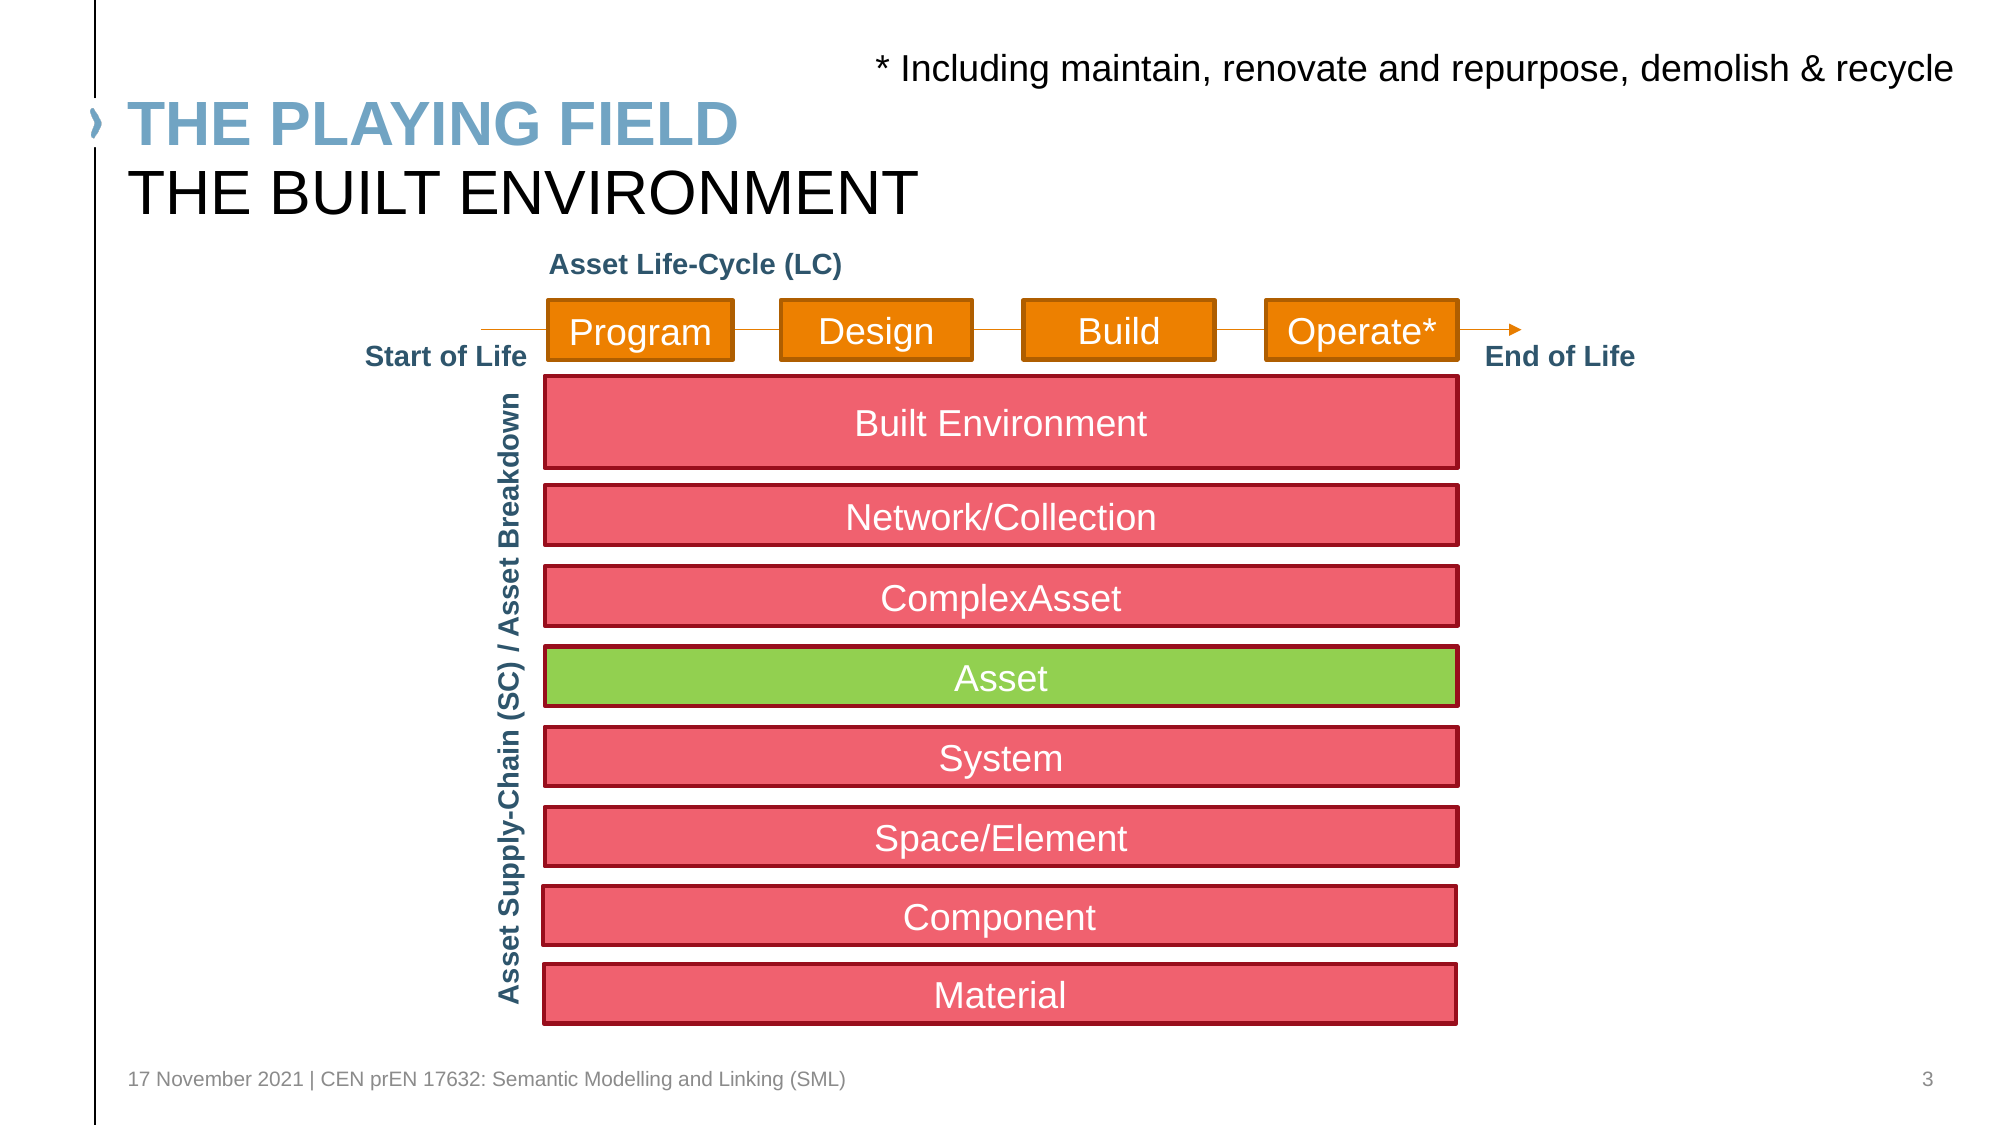

* Including maintain, renovate and repurpose, demolish & recycle
# The playing field
The built environment
Asset Life-Cycle (LC)
Program
Design
Build
Operate*
Start of Life
End of Life
Built Environment
Network/Collection
ComplexAsset
Asset
Asset Supply-Chain (SC) / Asset Breakdown
System
Space/Element
Component
Material
17 November 2021 | CEN prEN 17632: Semantic Modelling and Linking (SML)

3